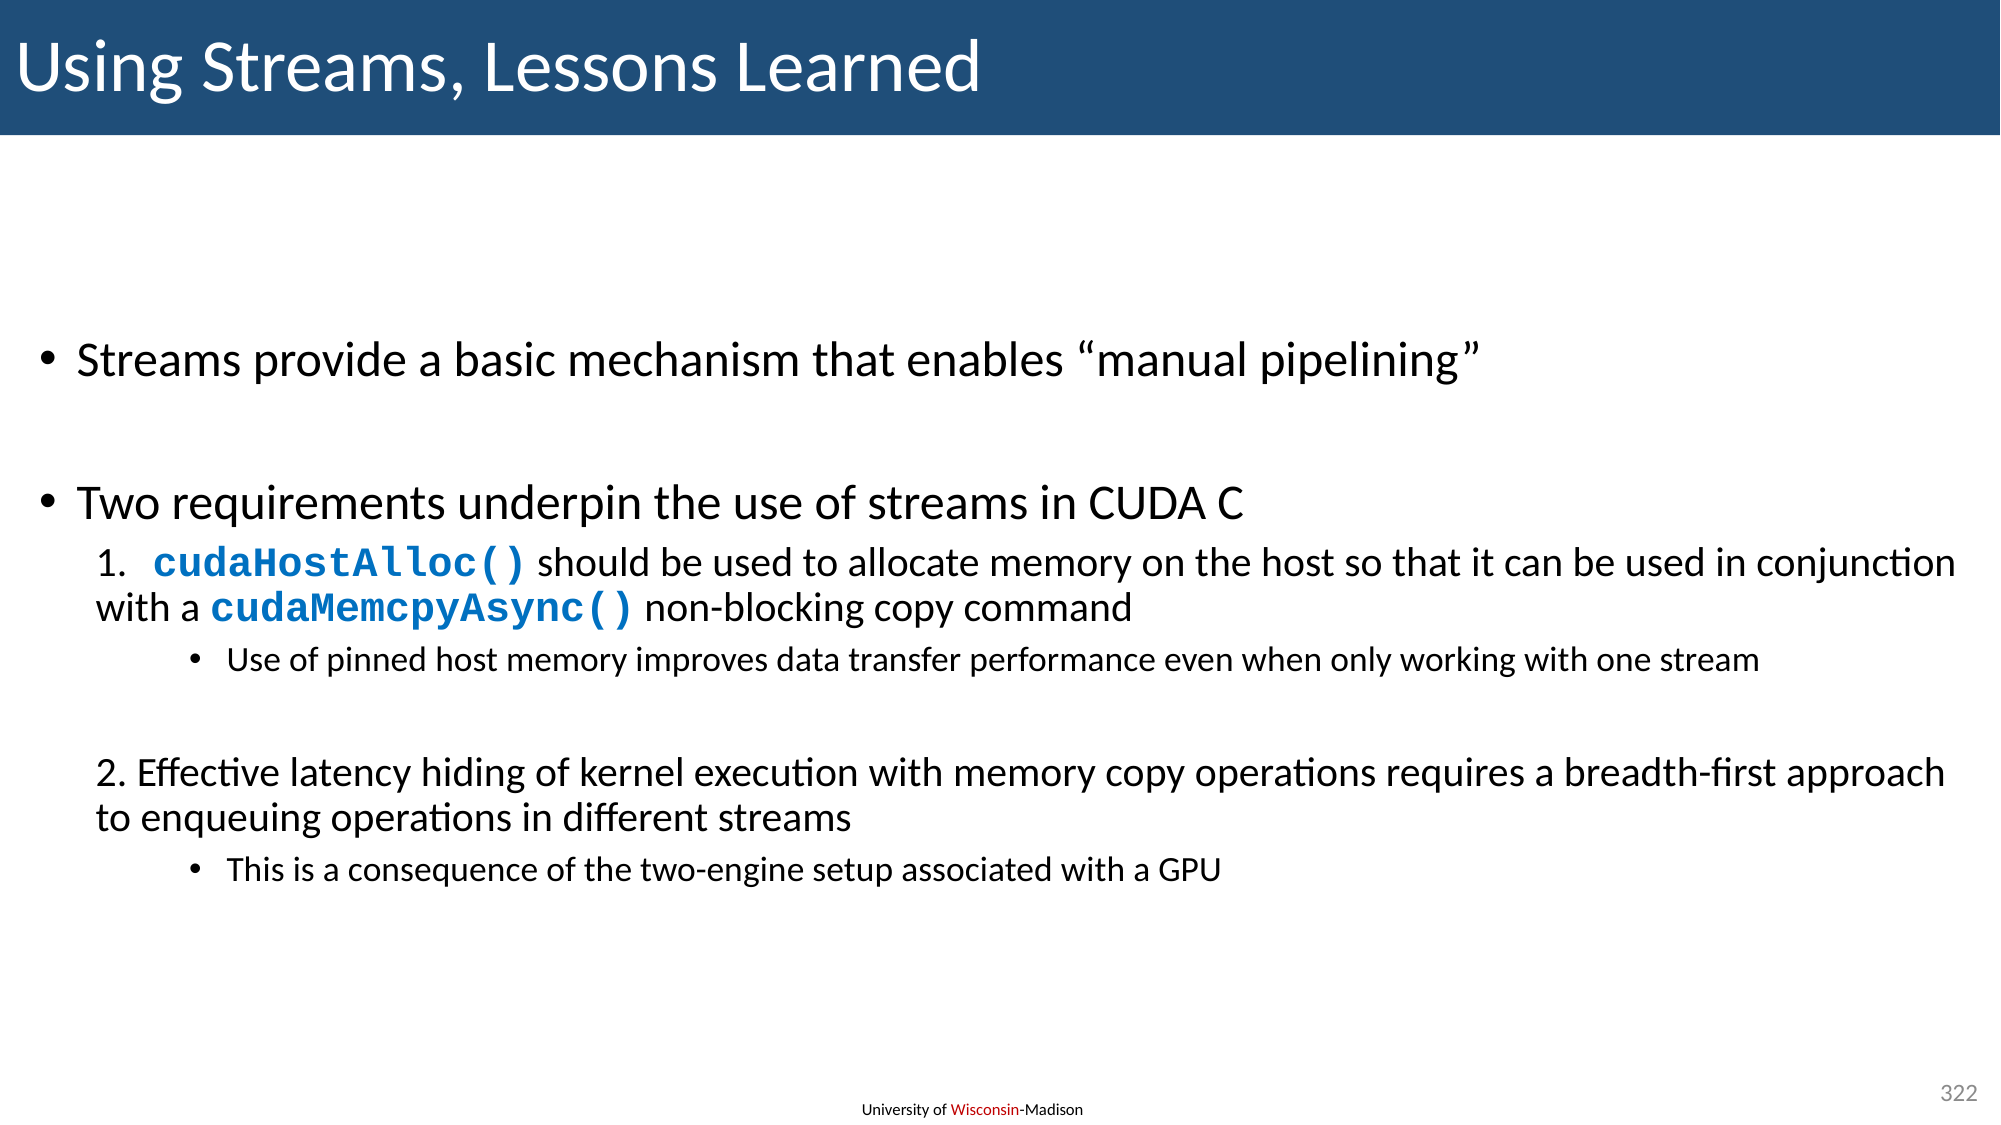

# Using Streams, Lessons Learned

Streams provide a basic mechanism that enables “manual pipelining”

Two requirements underpin the use of streams in CUDA C
1. cudaHostAlloc() should be used to allocate memory on the host so that it can be used in conjunction with a cudaMemcpyAsync() non-blocking copy command
Use of pinned host memory improves data transfer performance even when only working with one stream

2. Effective latency hiding of kernel execution with memory copy operations requires a breadth-first approach to enqueuing operations in different streams
This is a consequence of the two-engine setup associated with a GPU
322